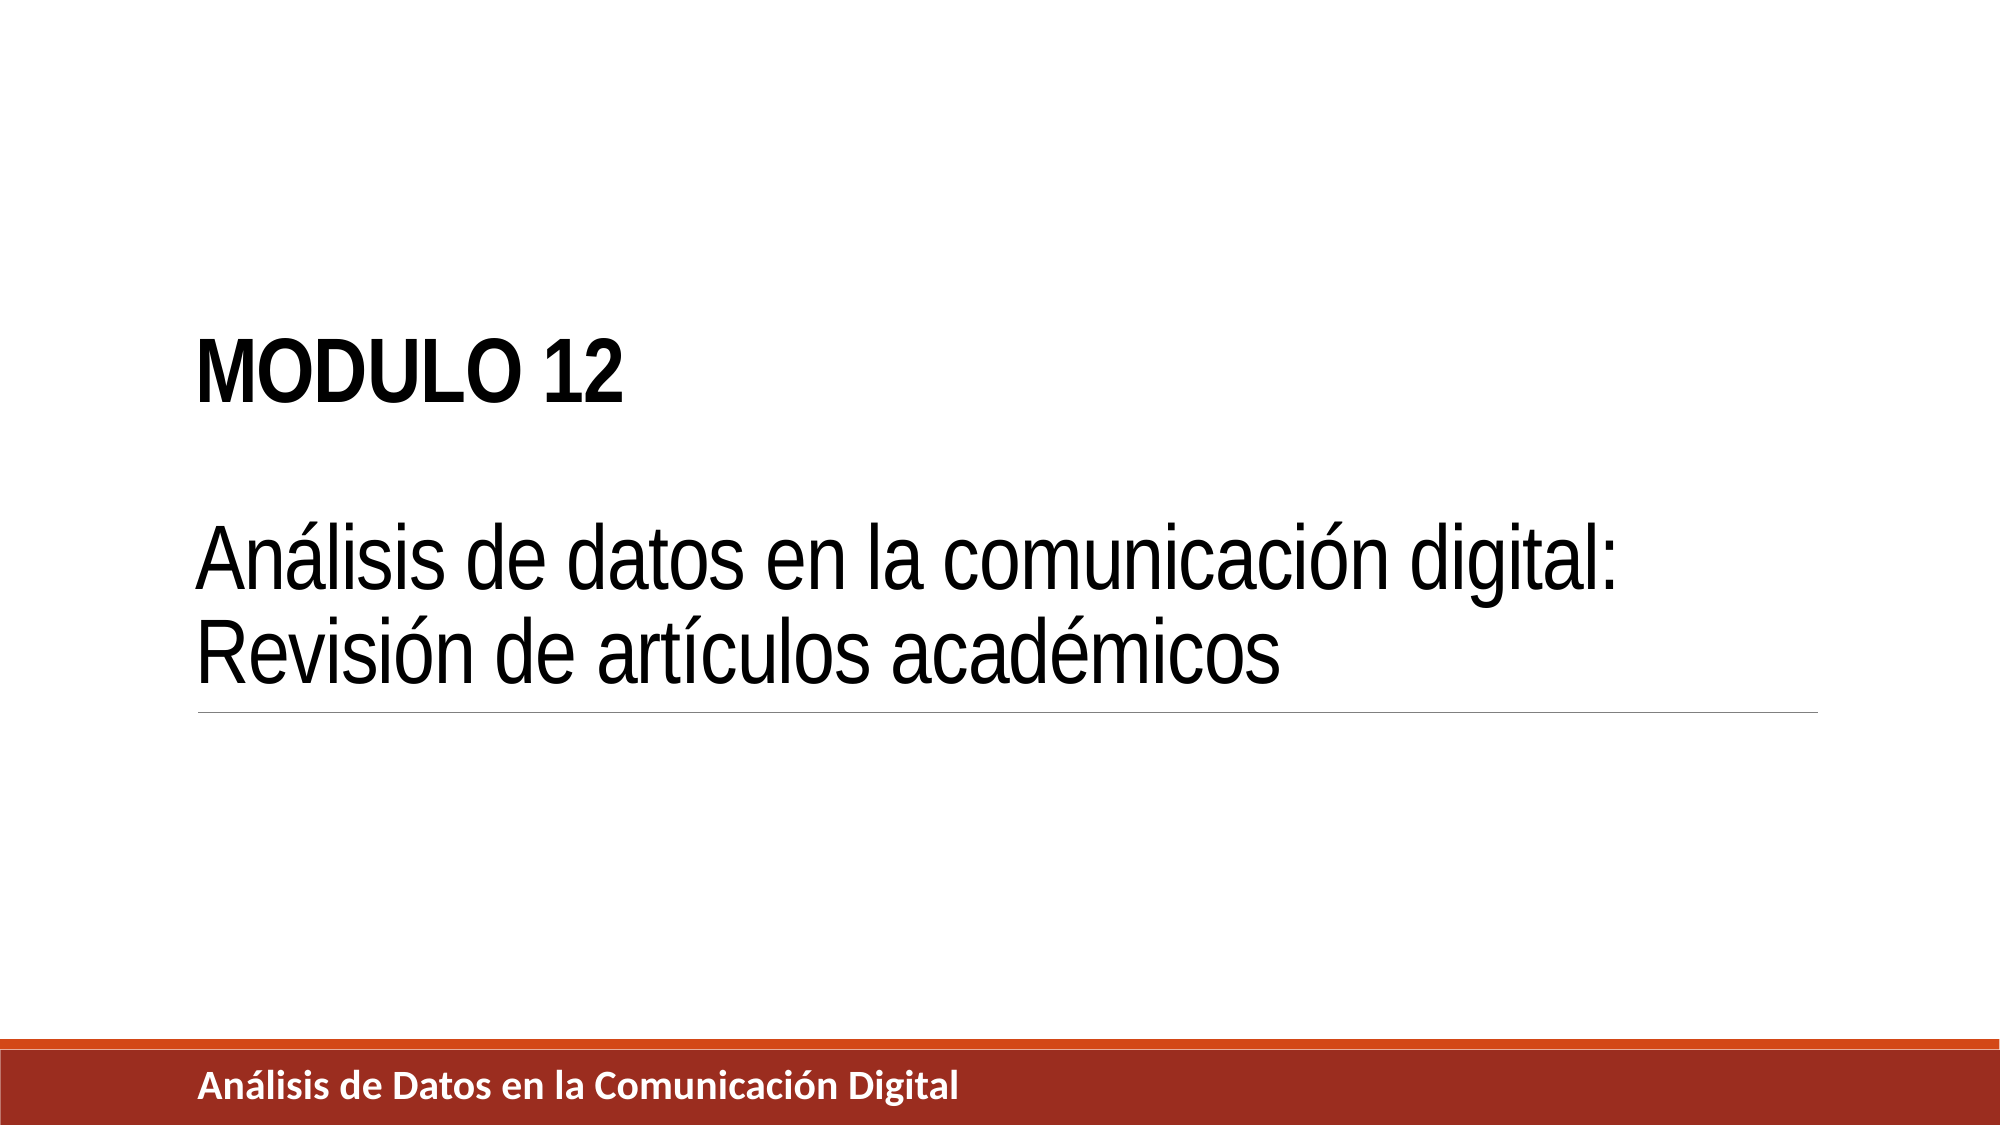

# MODULO 12 Análisis de datos en la comunicación digital: Revisión de artículos académicos
Análisis de Datos en la Comunicación Digital